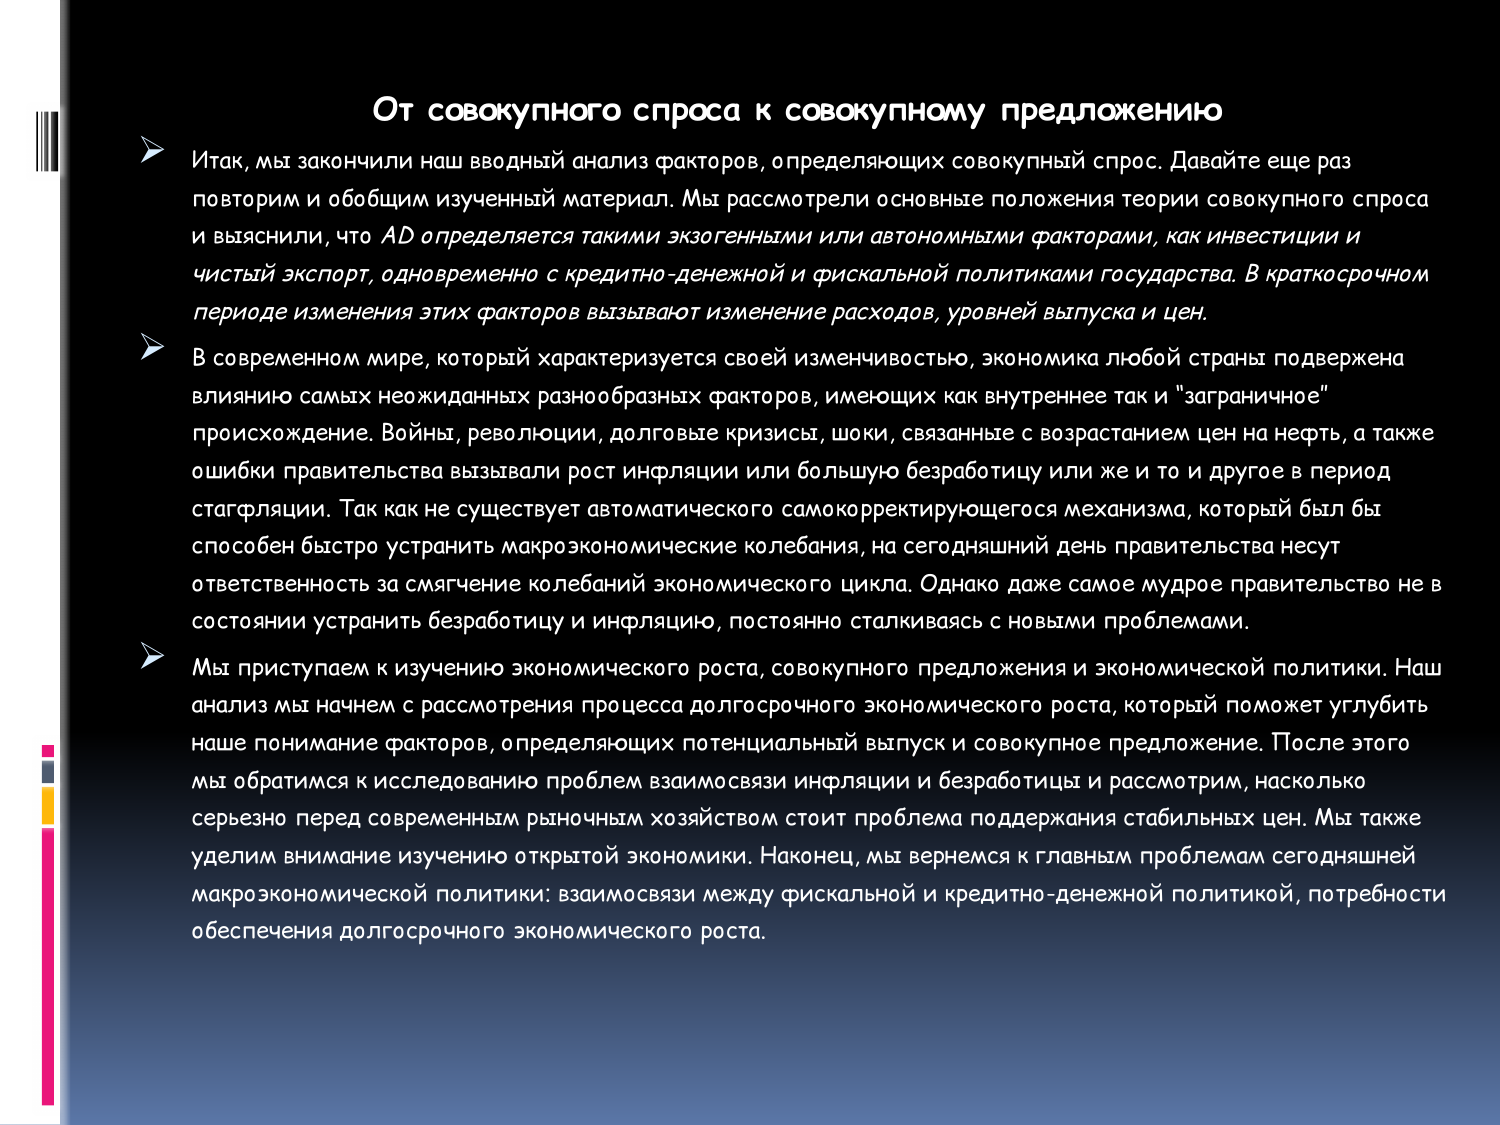

От совокупного спроса к совокупному предложению
Итак, мы закончили наш вводный анализ факторов, определяющих совокупный спрос. Давайте еще раз повторим и обобщим изученный материал. Мы рассмотрели основные положения теории совокупного спроса и выяснили, что AD определяется такими экзогенными или автономными факторами, как инвестиции и чистый экспорт, одновременно с кредитно-денежной и фискальной политиками государства. В краткосрочном периоде изменения этих факторов вызывают изменение расходов, уровней выпуска и цен.
В современном мире, который характеризуется своей изменчивостью, экономика любой страны подвержена влиянию самых неожиданных разнообразных факторов, имеющих как внутреннее так и “заграничное” происхождение. Войны, революции, долговые кризисы, шоки, связанные с возрастанием цен на нефть, а также ошибки правительства вызывали рост инфляции или большую безработицу или же и то и другое в период стагфляции. Так как не существует автоматического самокорректирующегося механизма, который был бы способен быстро устранить макроэкономические колебания, на сегодняшний день правительства несут ответственность за смягчение колебаний экономического цикла. Однако даже самое мудрое правительство не в состоянии устранить безработицу и инфляцию, постоянно сталкиваясь с новыми проблемами.
Мы приступаем к изучению экономического роста, совокупного предложения и экономической политики. Наш анализ мы начнем с рассмотрения процесса долгосрочного экономического роста, который поможет углубить наше понимание факторов, определяющих потенциальный выпуск и совокупное предложение. После этого мы обратимся к исследованию проблем взаимосвязи инфляции и безработицы и рассмотрим, насколько серьезно перед современным рыночным хозяйством стоит проблема поддержания стабильных цен. Мы также уделим внимание изучению открытой экономики. Наконец, мы вернемся к главным проблемам сегодняшней макроэкономической политики: взаимосвязи между фискальной и кредитно-денежной политикой, потребности обеспечения долгосрочного экономического роста.